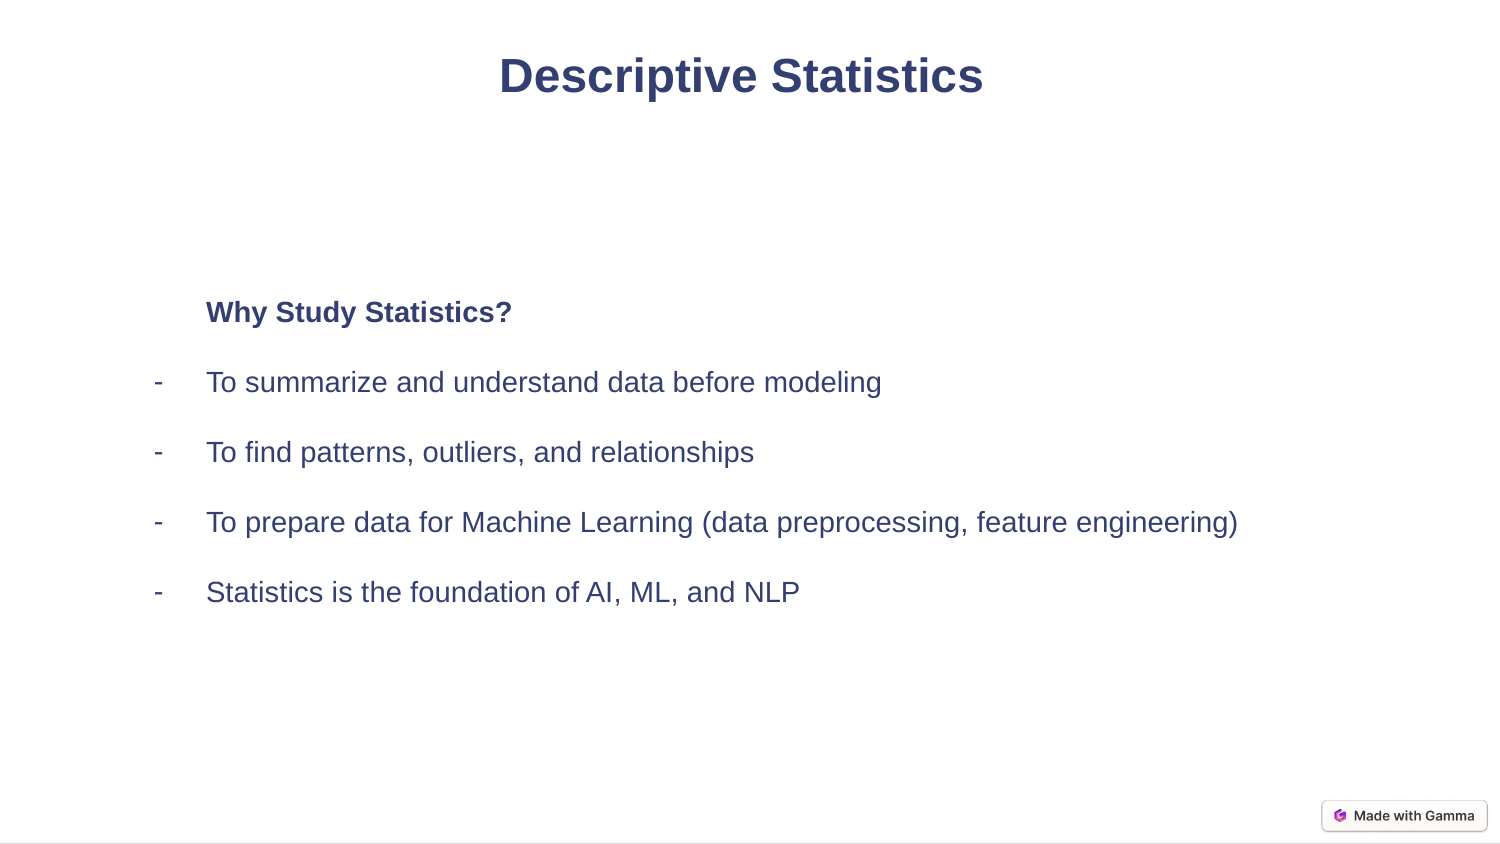

Descriptive Statistics
Why Study Statistics?
To summarize and understand data before modeling
To find patterns, outliers, and relationships
To prepare data for Machine Learning (data preprocessing, feature engineering)
Statistics is the foundation of AI, ML, and NLP